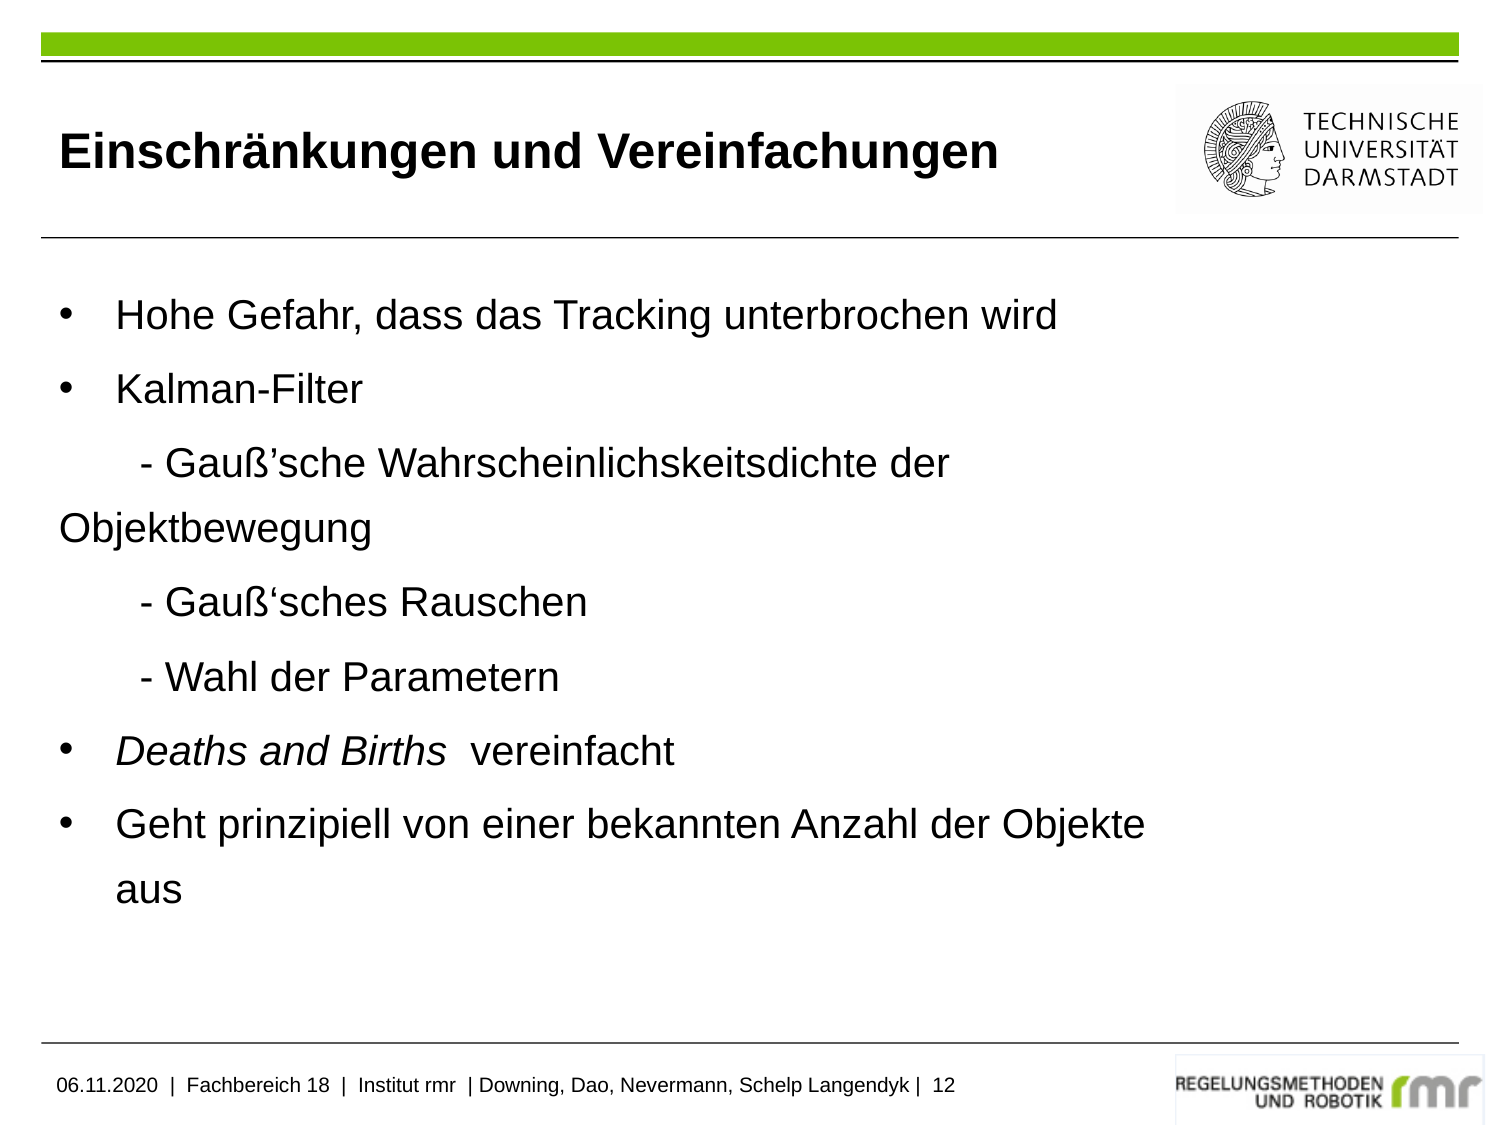

# Einschränkungen und Vereinfachungen
Hohe Gefahr, dass das Tracking unterbrochen wird
Kalman-Filter
       - Gauß’sche Wahrscheinlichskeitsdichte der Objektbewegung
       - Gauß‘sches Rauschen
       - Wahl der Parametern
Deaths and Births  vereinfacht
Geht prinzipiell von einer bekannten Anzahl der Objekte aus